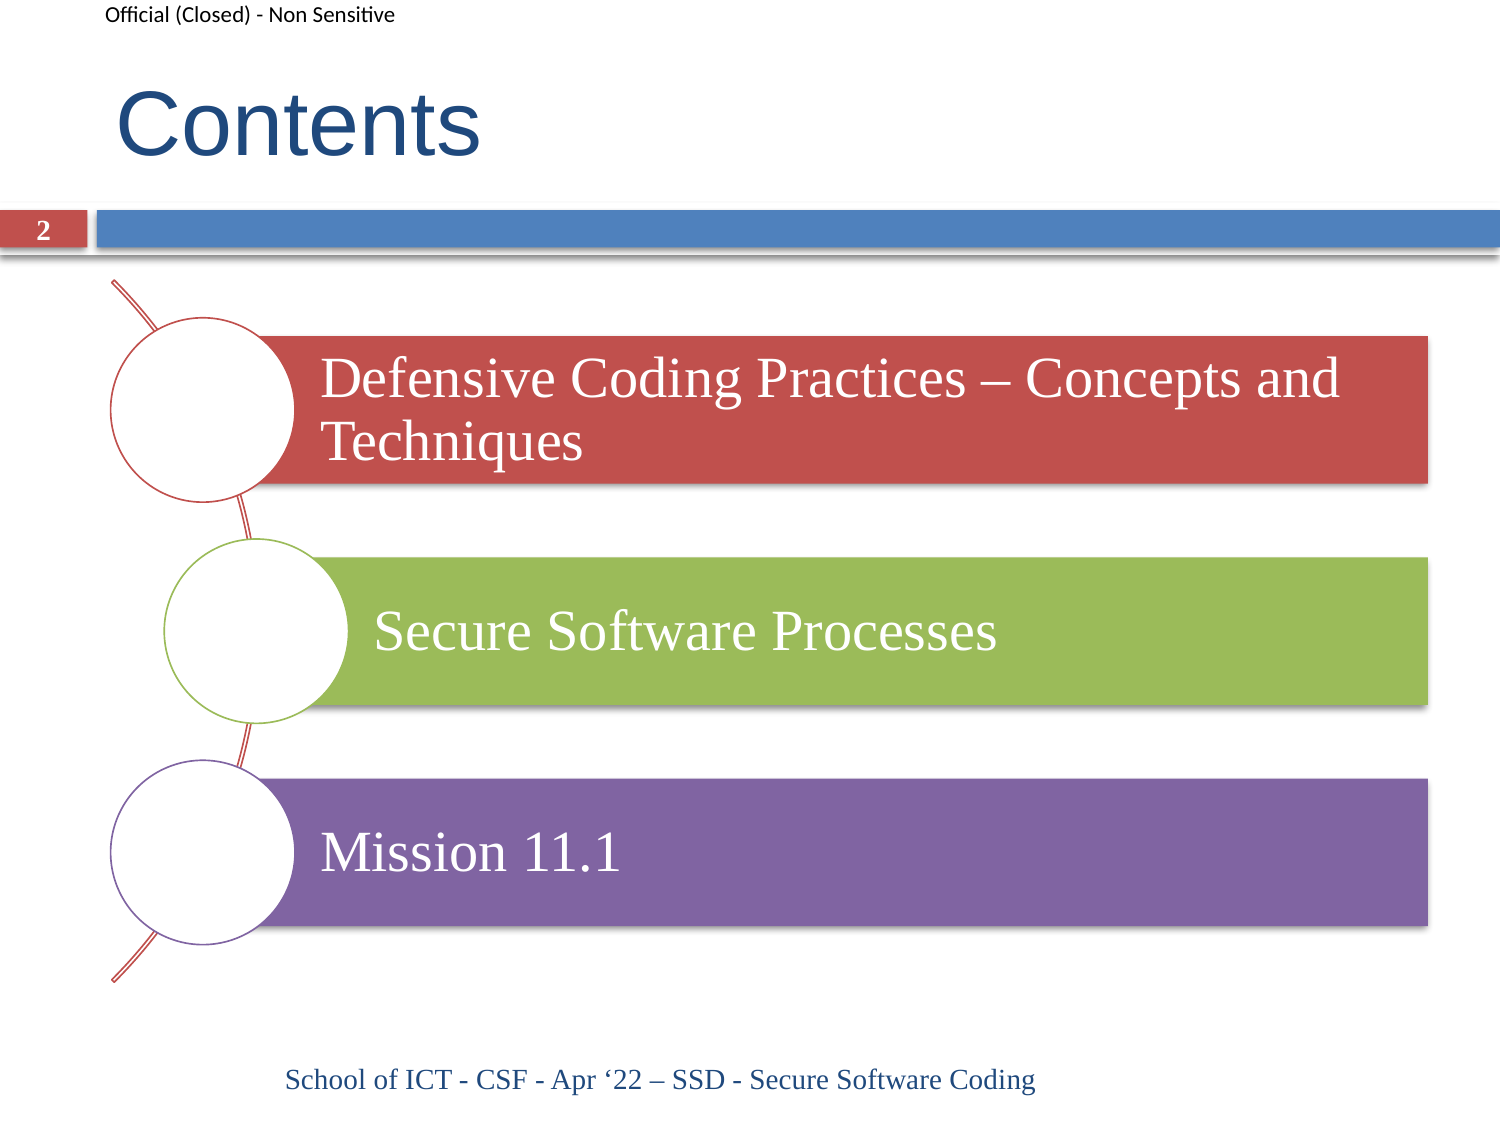

# Contents
2
Defensive Coding Practices – Concepts and Techniques
Secure Software Processes
Mission 11.1
School of ICT - CSF - Apr ‘22 – SSD - Secure Software Coding